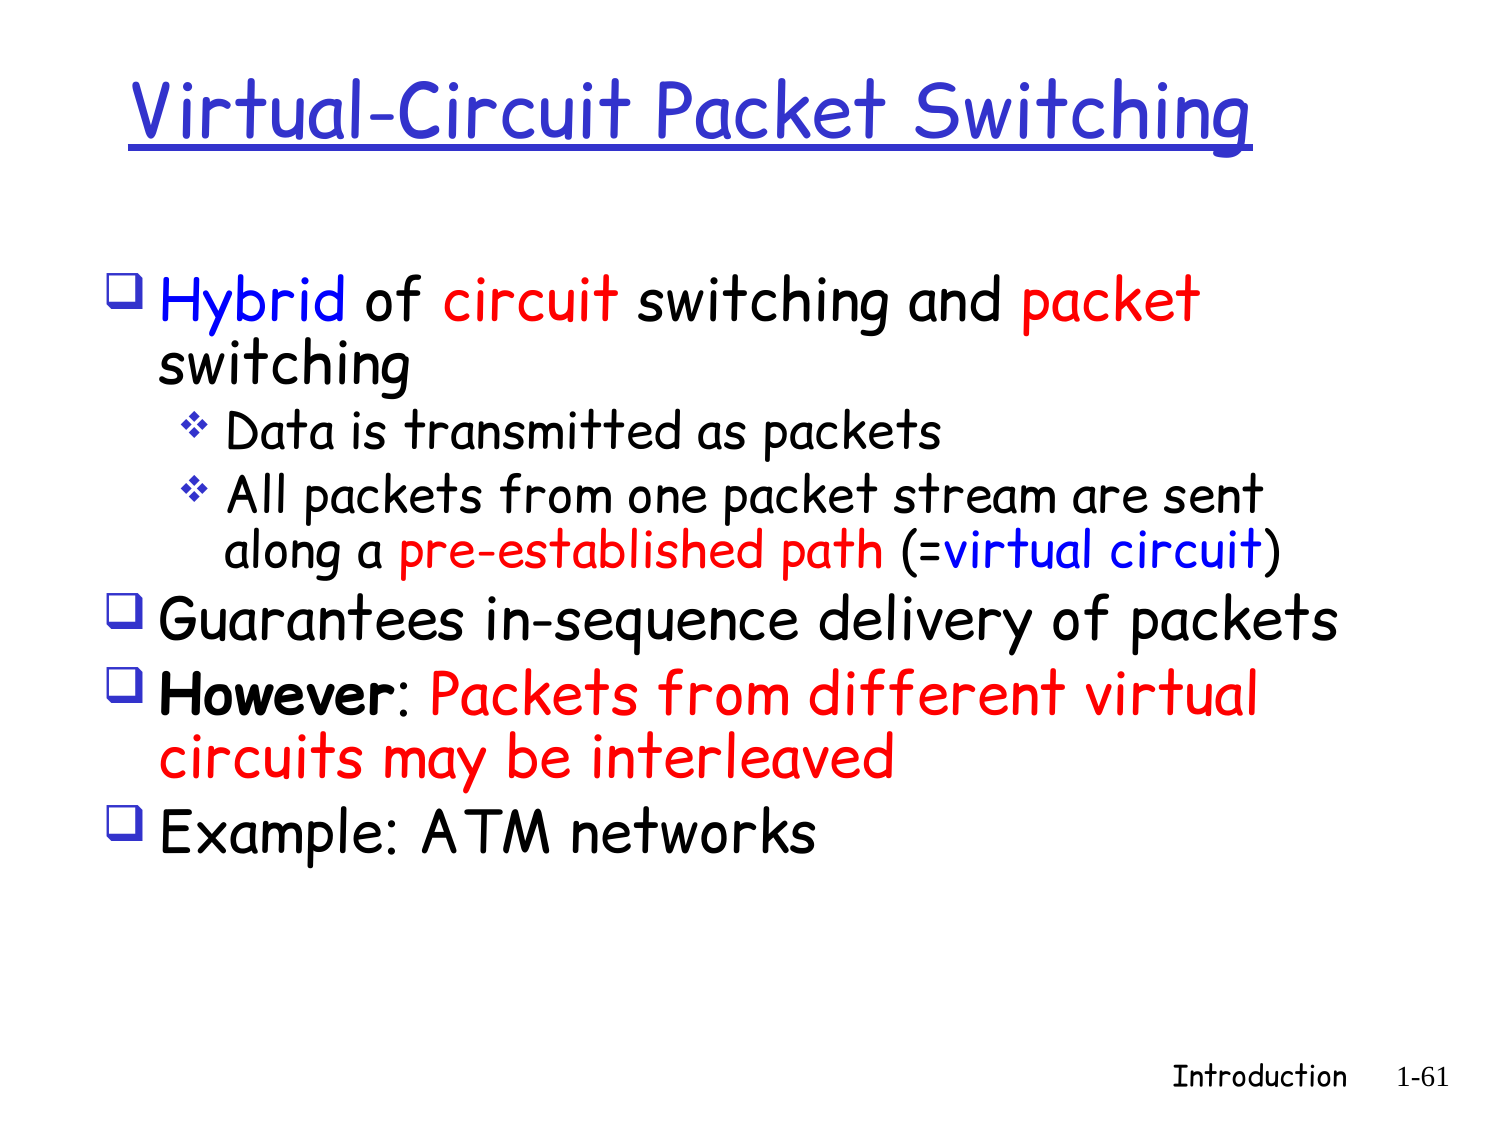

# Virtual-Circuit Packet Switching
Hybrid of circuit switching and packet switching
Data is transmitted as packets
All packets from one packet stream are sent along a pre-established path (=virtual circuit)
Guarantees in-sequence delivery of packets
However: Packets from different virtual circuits may be interleaved
Example: ATM networks
 Introduction
1-61